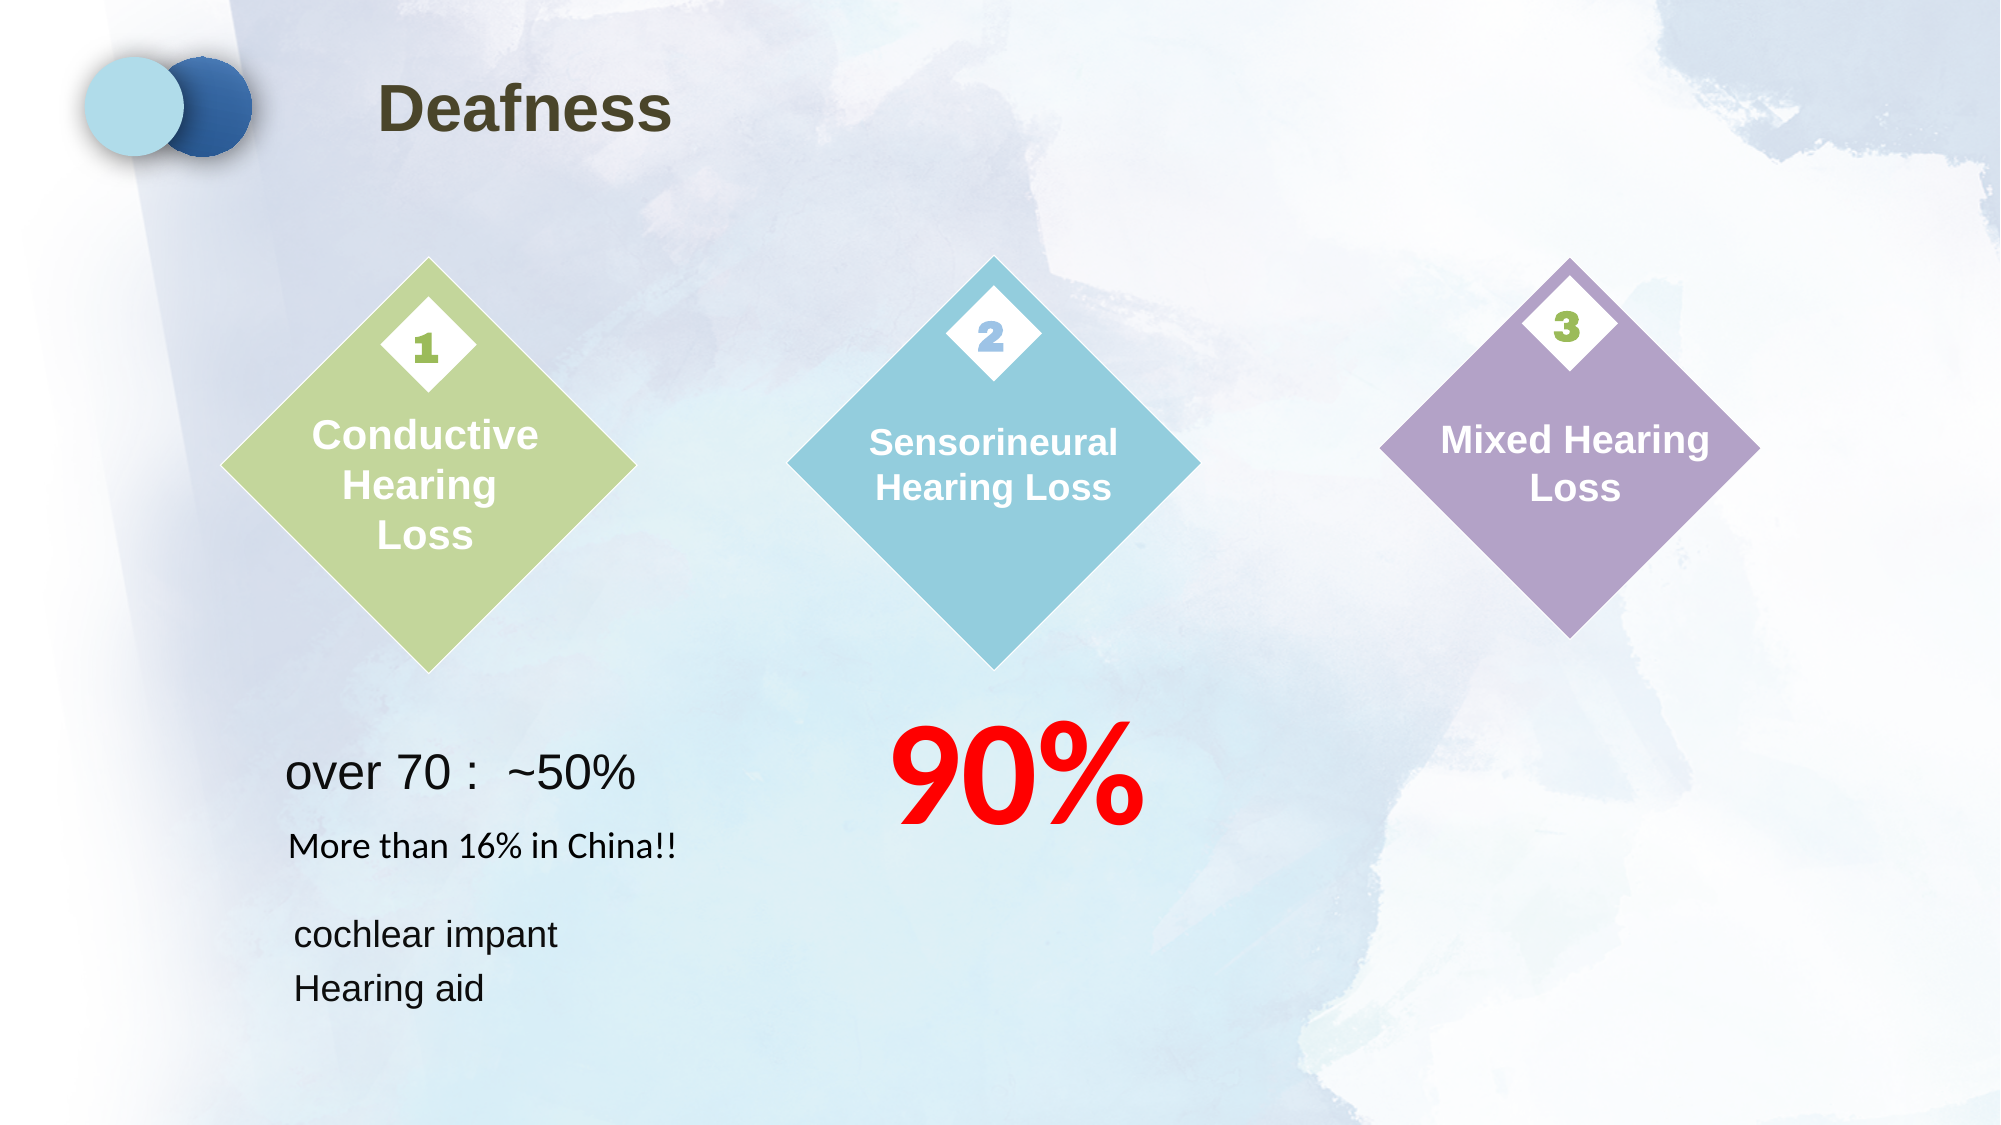

Deafness

3

Mixed Hearing Loss

2

Sensorineural Hearing Loss

Conductive Hearing
Loss
1
90%
over 70 :  ~50%
cochlear impant
Hearing aid

More than 16% in China!!